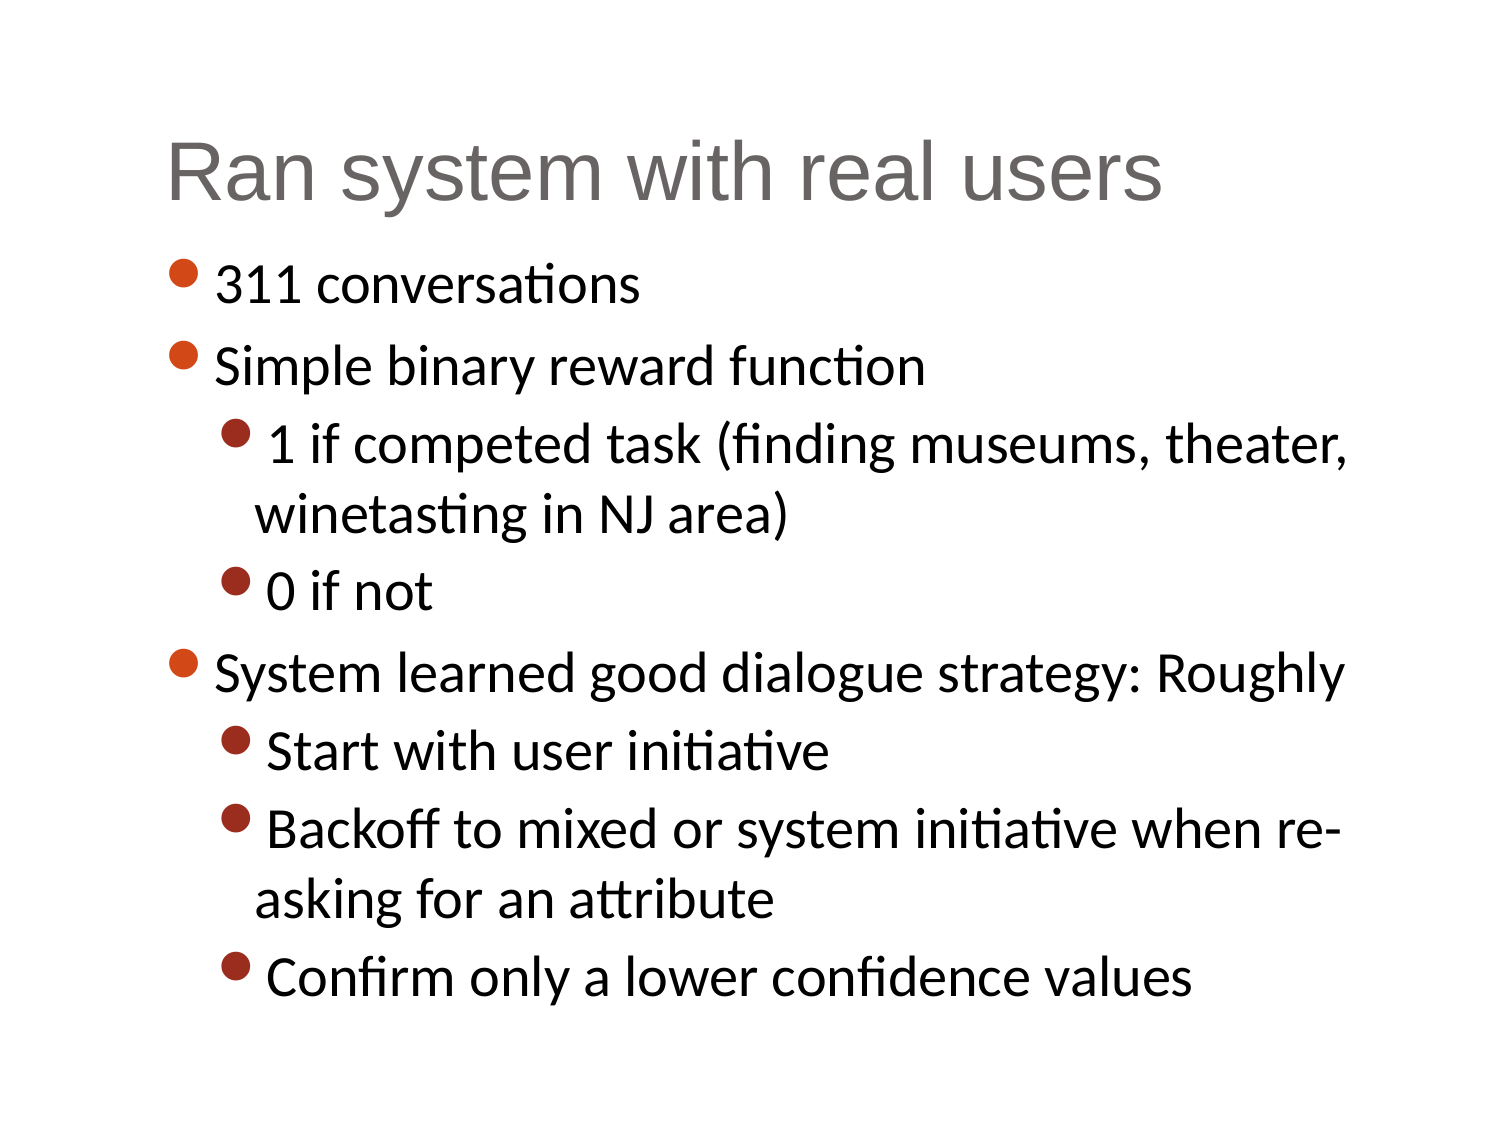

# Ran system with real users
311 conversations
Simple binary reward function
1 if competed task (finding museums, theater, winetasting in NJ area)
0 if not
System learned good dialogue strategy: Roughly
Start with user initiative
Backoff to mixed or system initiative when re-asking for an attribute
Confirm only a lower confidence values